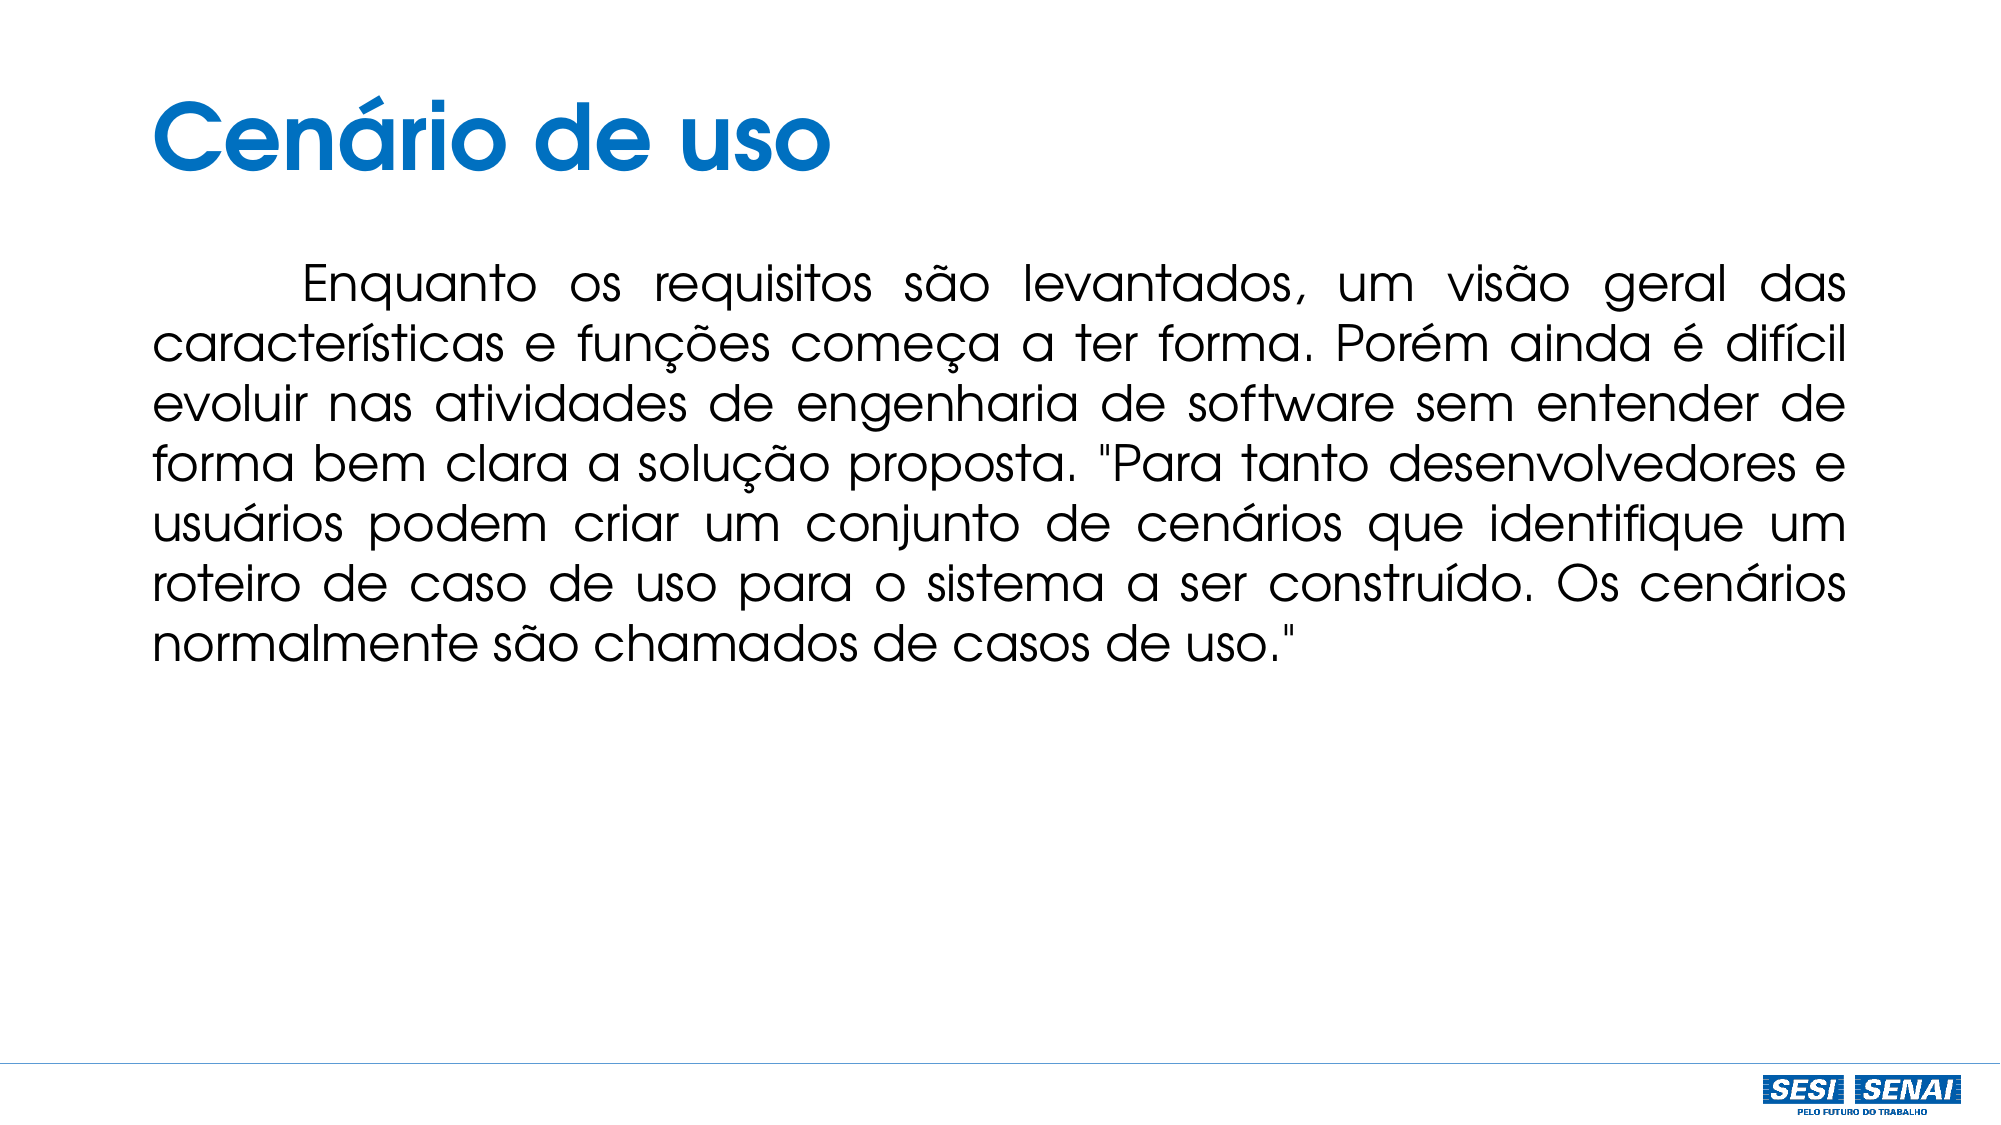

# Cenário de uso
	Enquanto os requisitos são levantados, um visão geral das características e funções começa a ter forma. Porém ainda é difícil evoluir nas atividades de engenharia de software sem entender de forma bem clara a solução proposta. "Para tanto desenvolvedores e usuários podem criar um conjunto de cenários que identifique um roteiro de caso de uso para o sistema a ser construído. Os cenários normalmente são chamados de casos de uso."